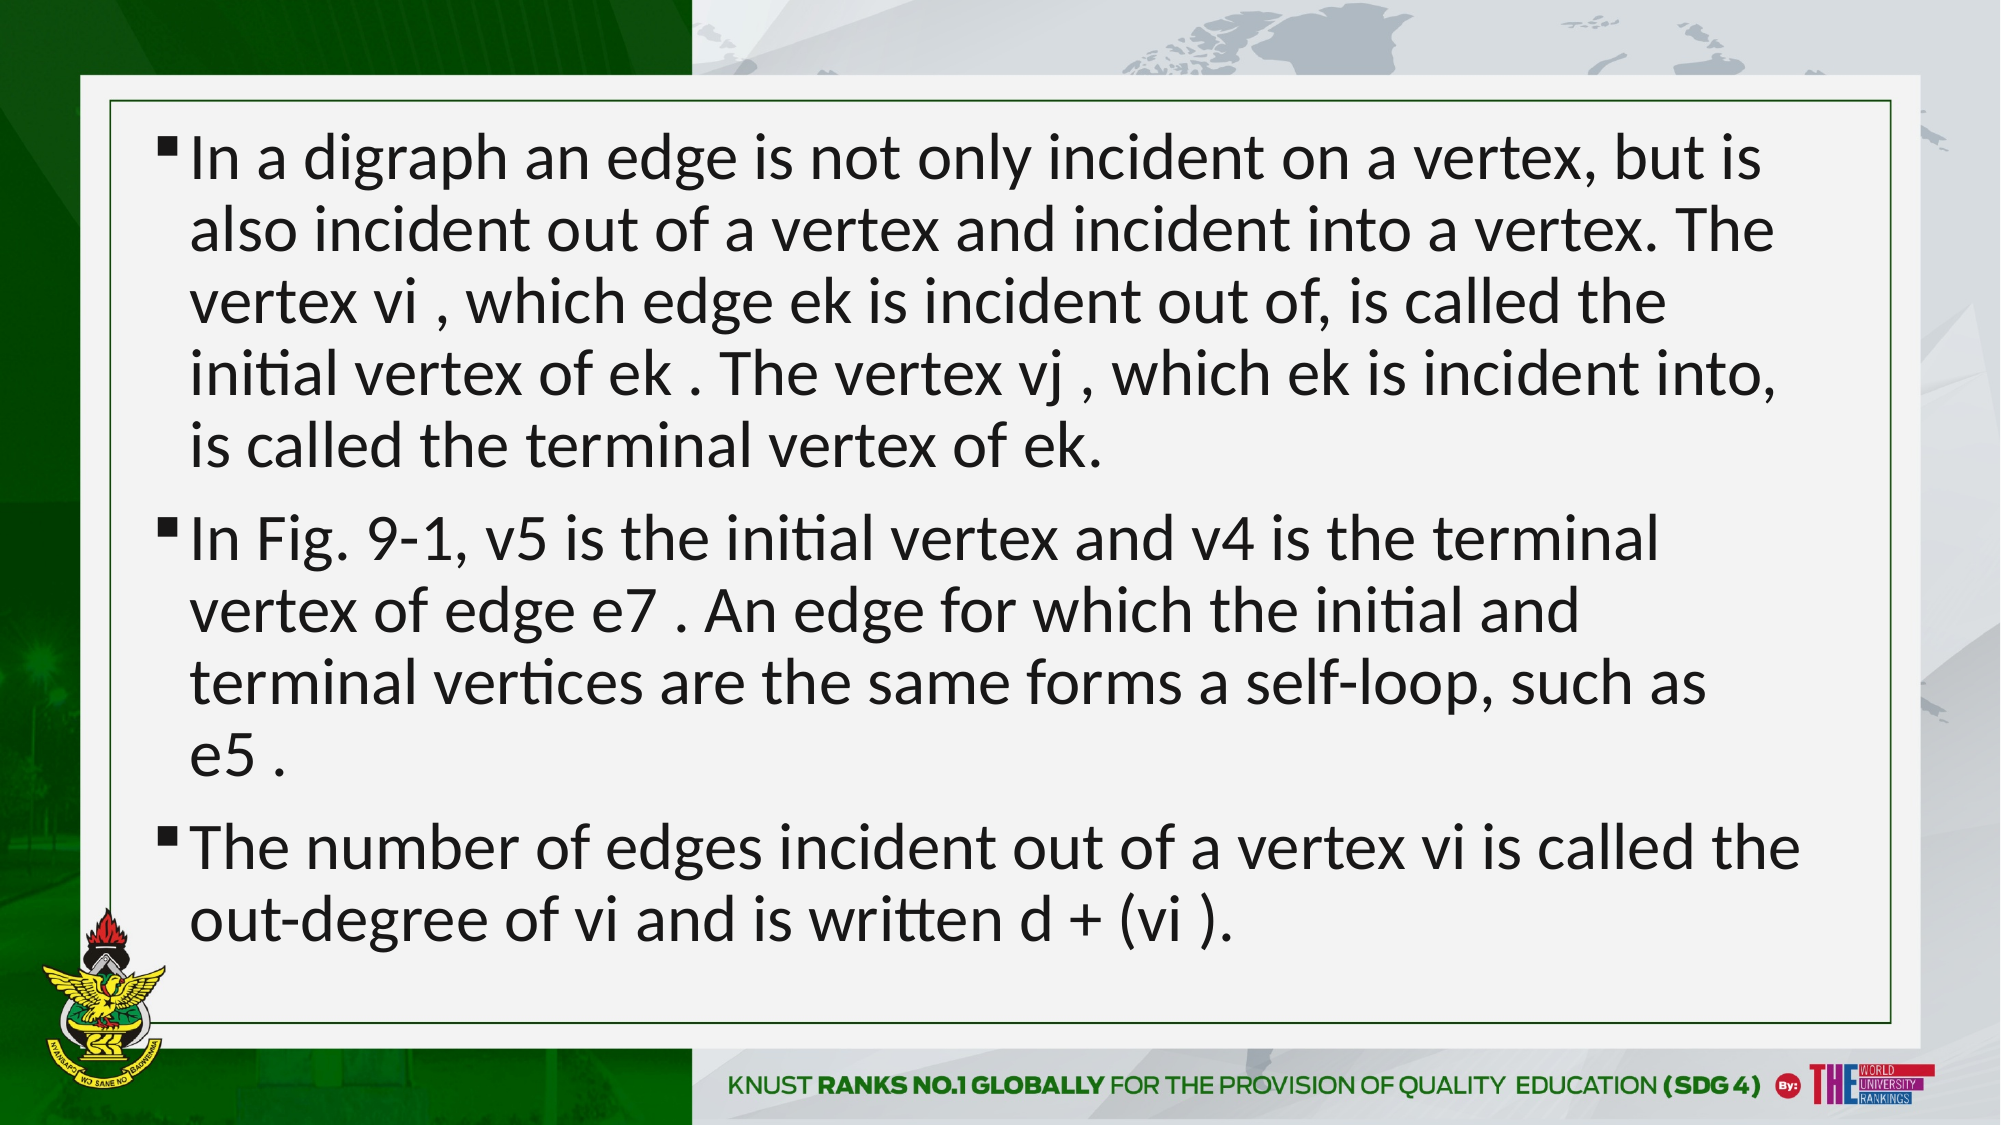

In a digraph an edge is not only incident on a vertex, but is also incident out of a vertex and incident into a vertex. The vertex vi , which edge ek is incident out of, is called the initial vertex of ek . The vertex vj , which ek is incident into, is called the terminal vertex of ek.
In Fig. 9-1, v5 is the initial vertex and v4 is the terminal vertex of edge e7 . An edge for which the initial and terminal vertices are the same forms a self-loop, such as e5 .
The number of edges incident out of a vertex vi is called the out-degree of vi and is written d + (vi ).